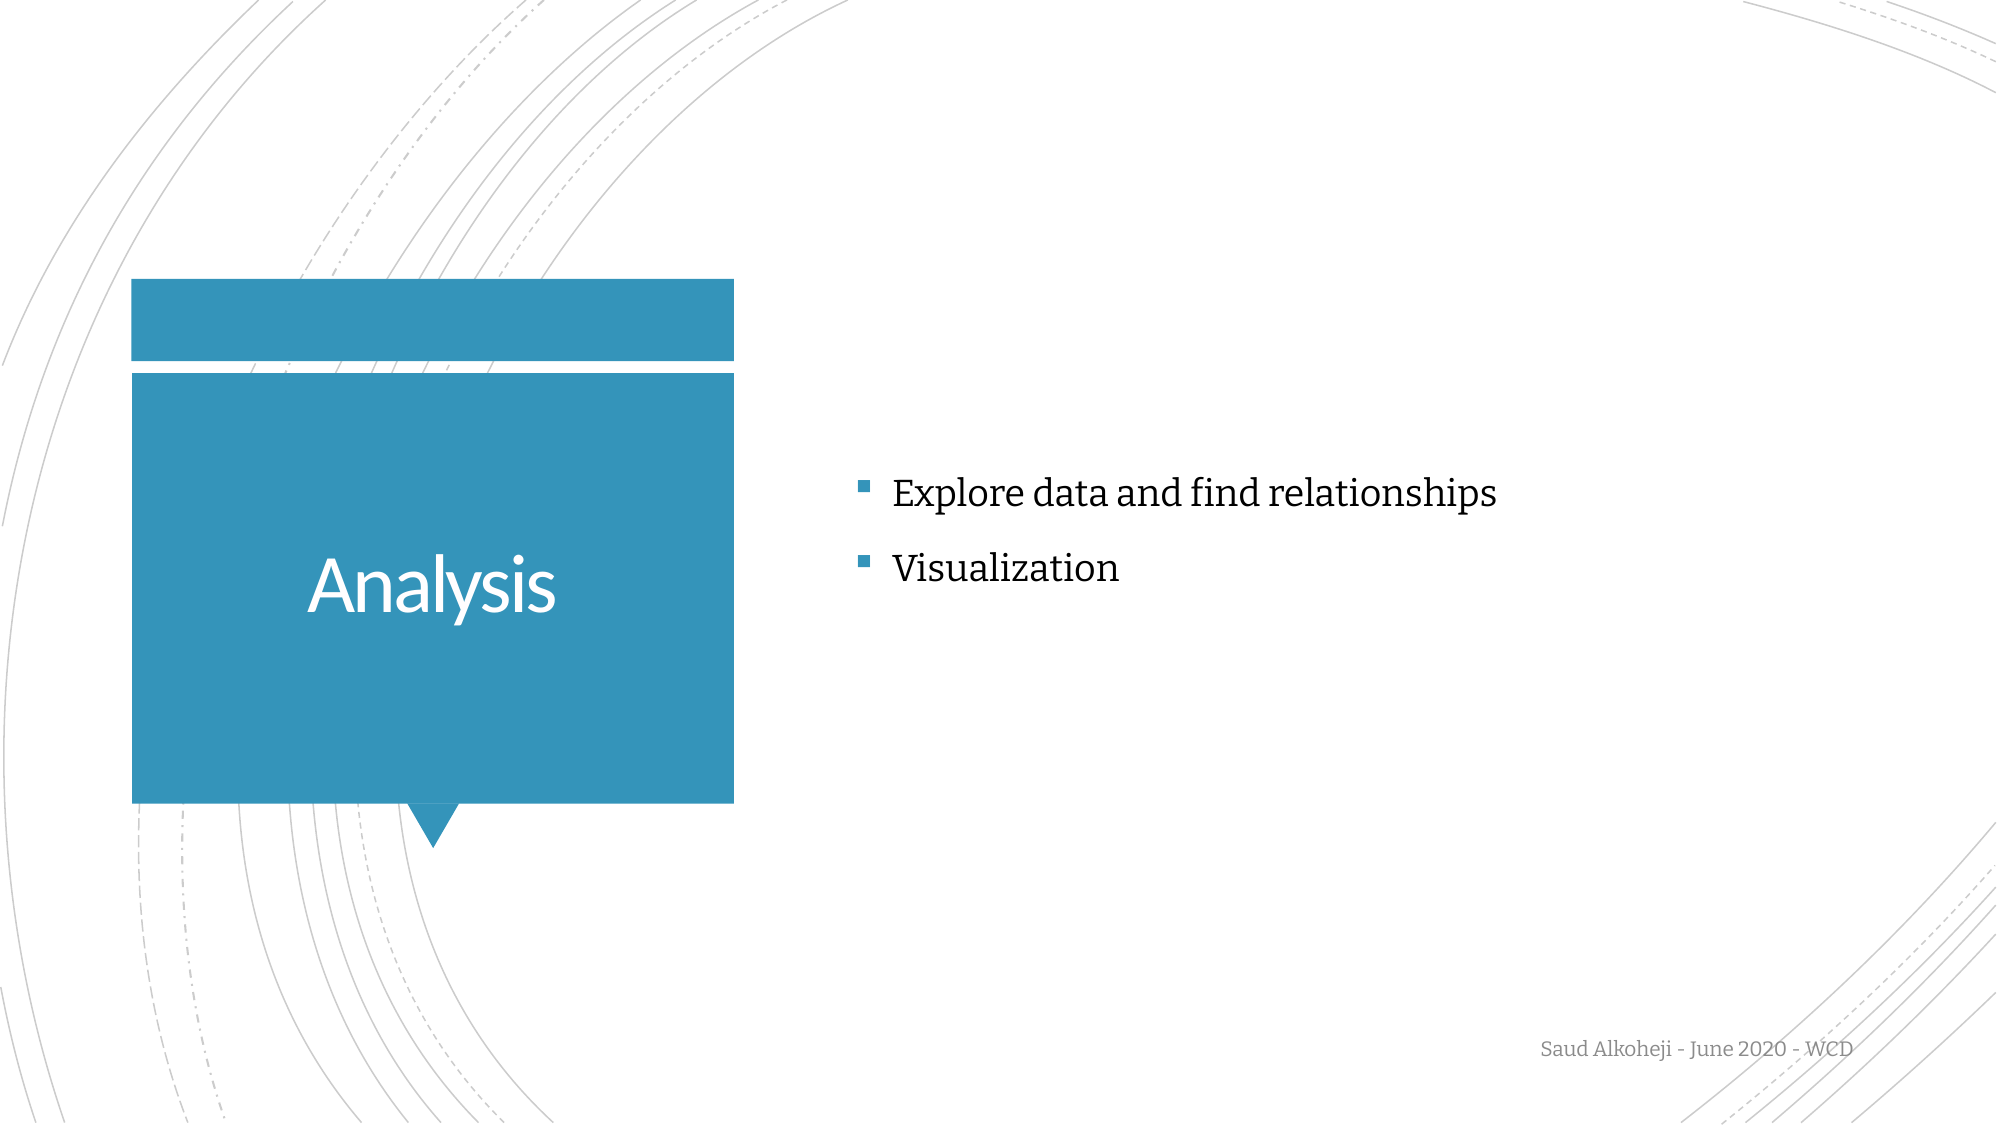

Explore data and find relationships
Visualization

# Analysis
Saud Alkoheji - June 2020 - WCD